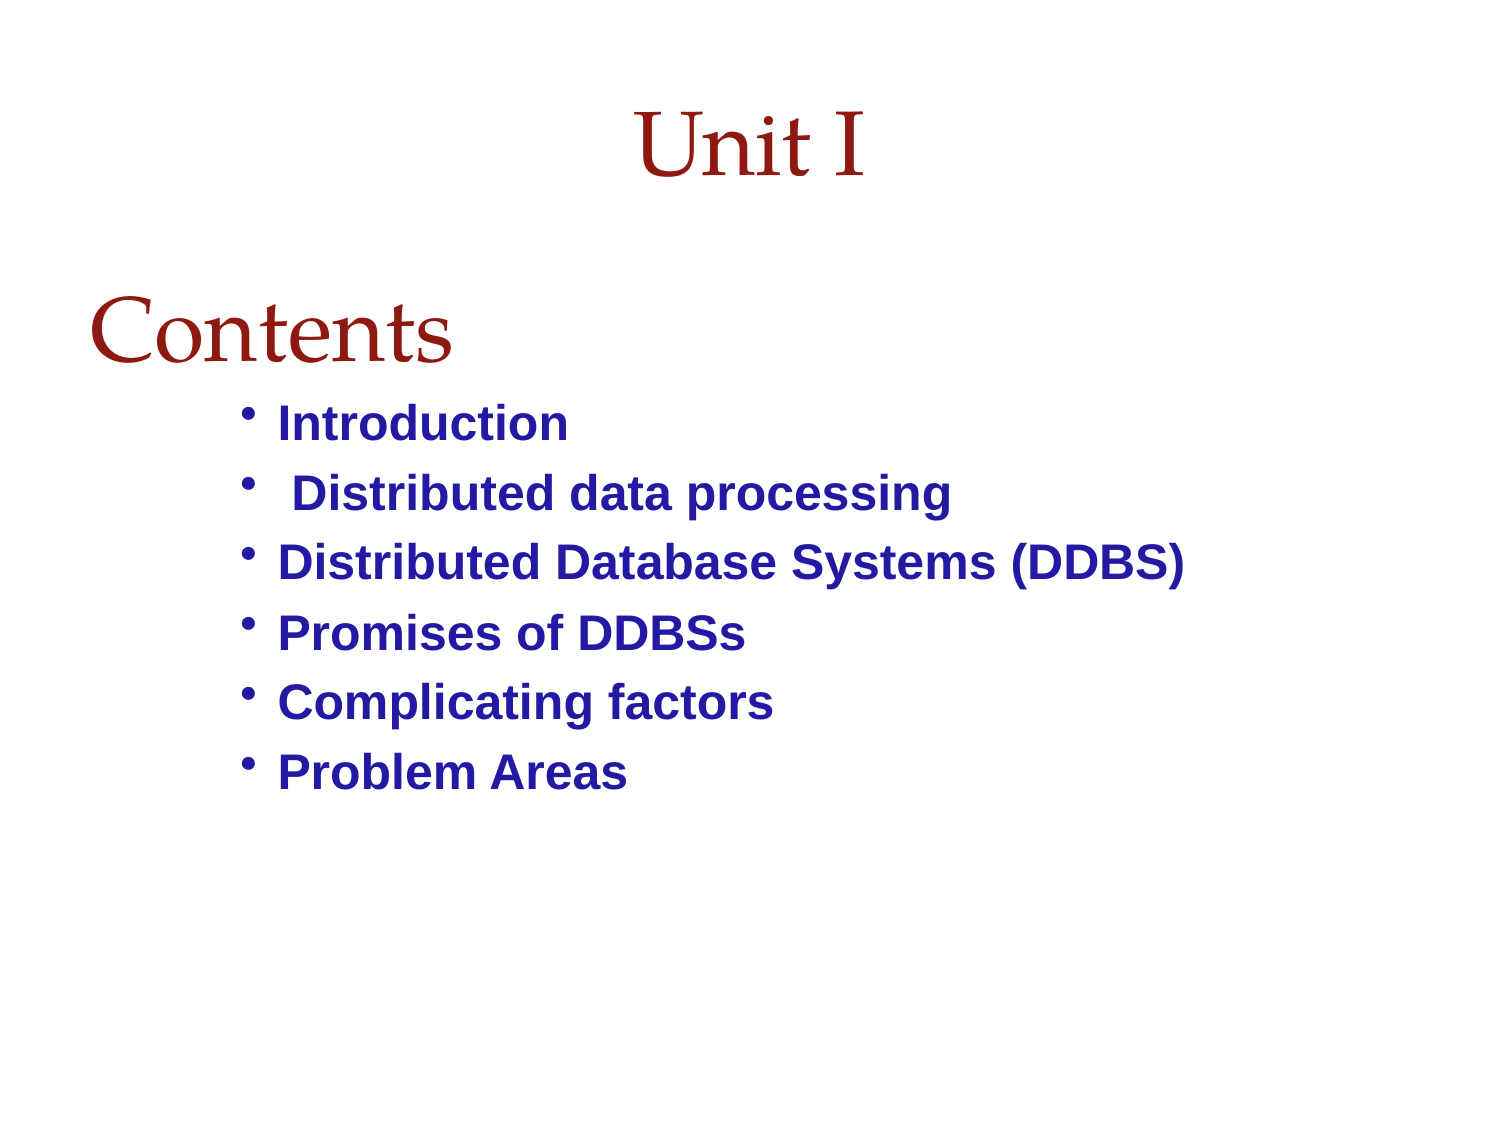

# Unit I
Contents
Introduction
 Distributed data processing
Distributed Database Systems (DDBS)
Promises of DDBSs
Complicating factors
Problem Areas